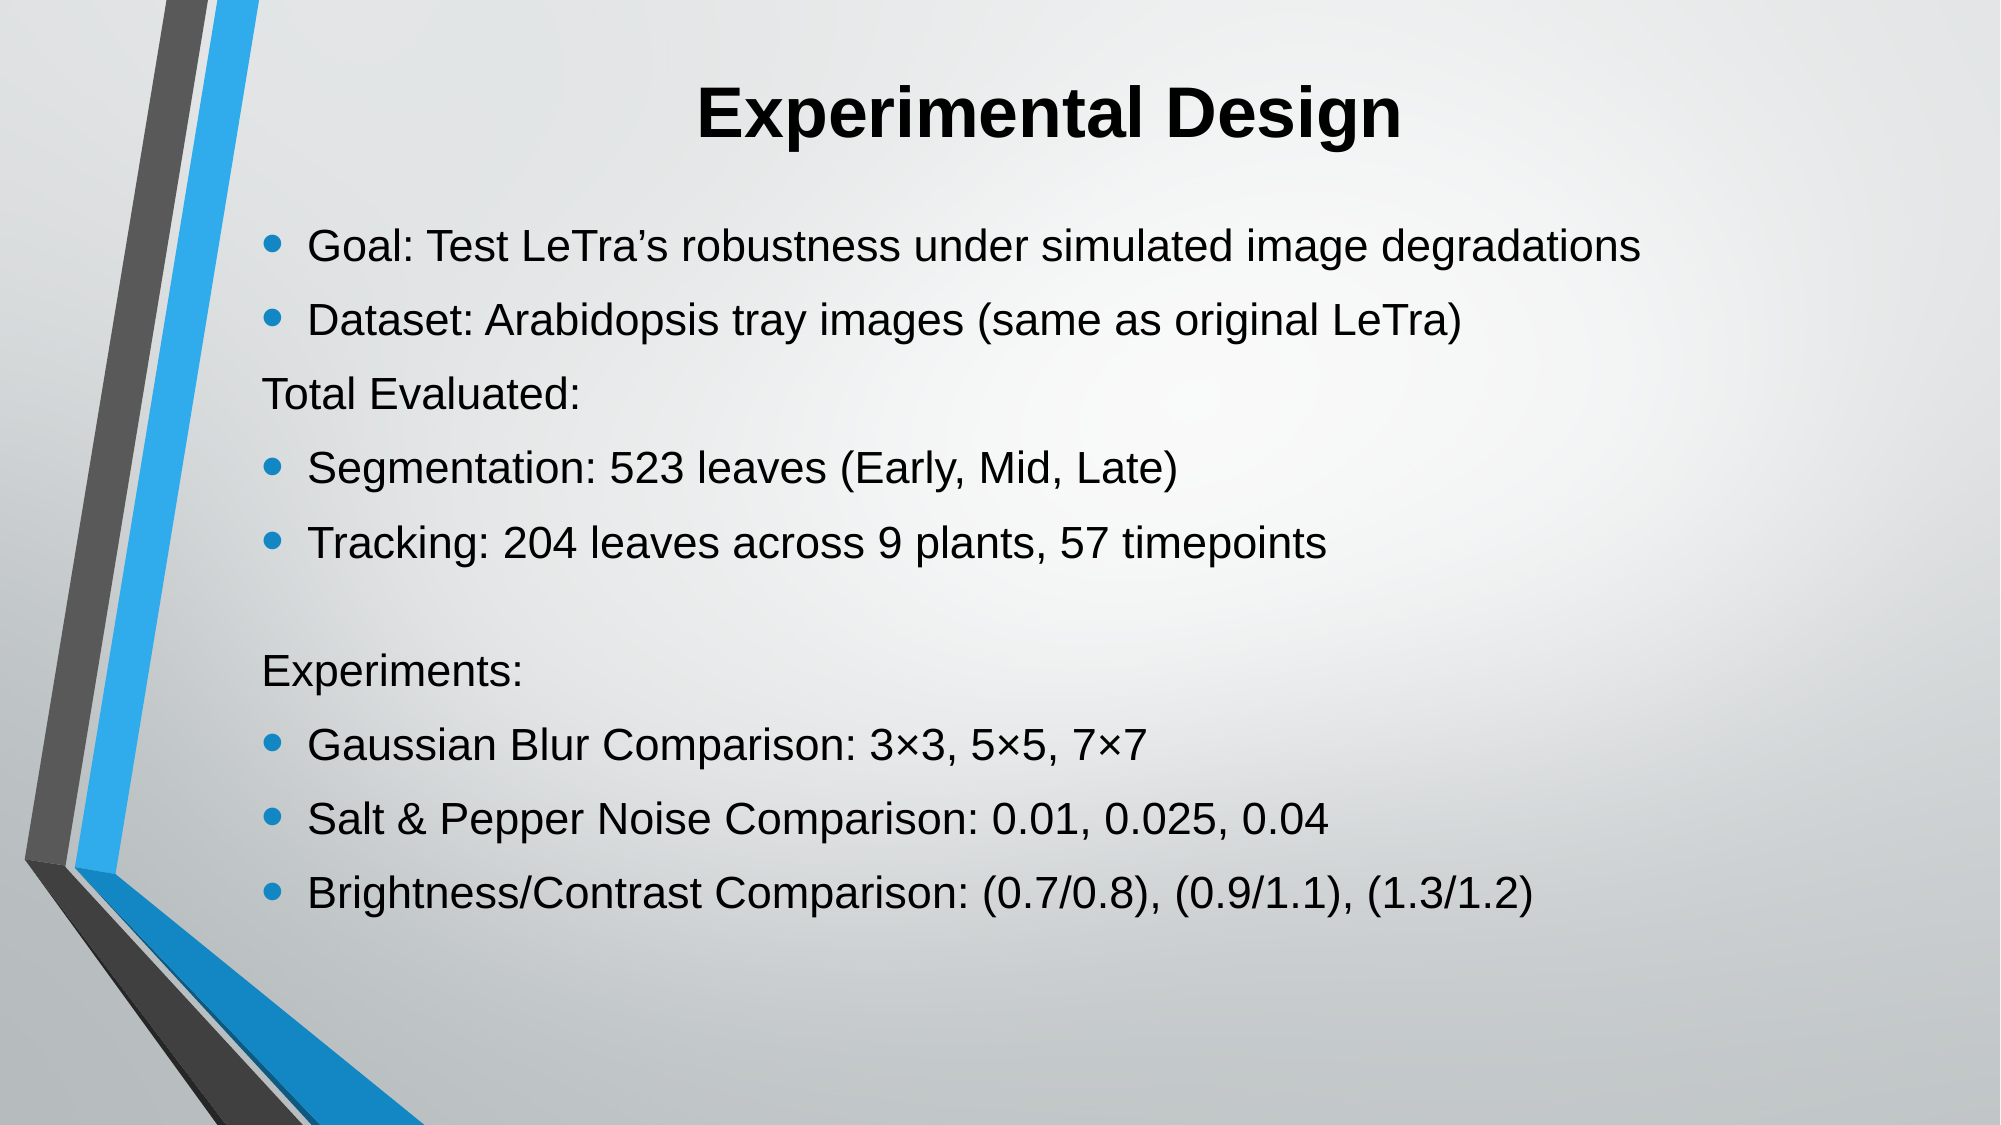

# Experimental Design
Goal: Test LeTra’s robustness under simulated image degradations
Dataset: Arabidopsis tray images (same as original LeTra)
Total Evaluated:
Segmentation: 523 leaves (Early, Mid, Late)
Tracking: 204 leaves across 9 plants, 57 timepoints
Experiments:
Gaussian Blur Comparison: 3×3, 5×5, 7×7
Salt & Pepper Noise Comparison: 0.01, 0.025, 0.04
Brightness/Contrast Comparison: (0.7/0.8), (0.9/1.1), (1.3/1.2)